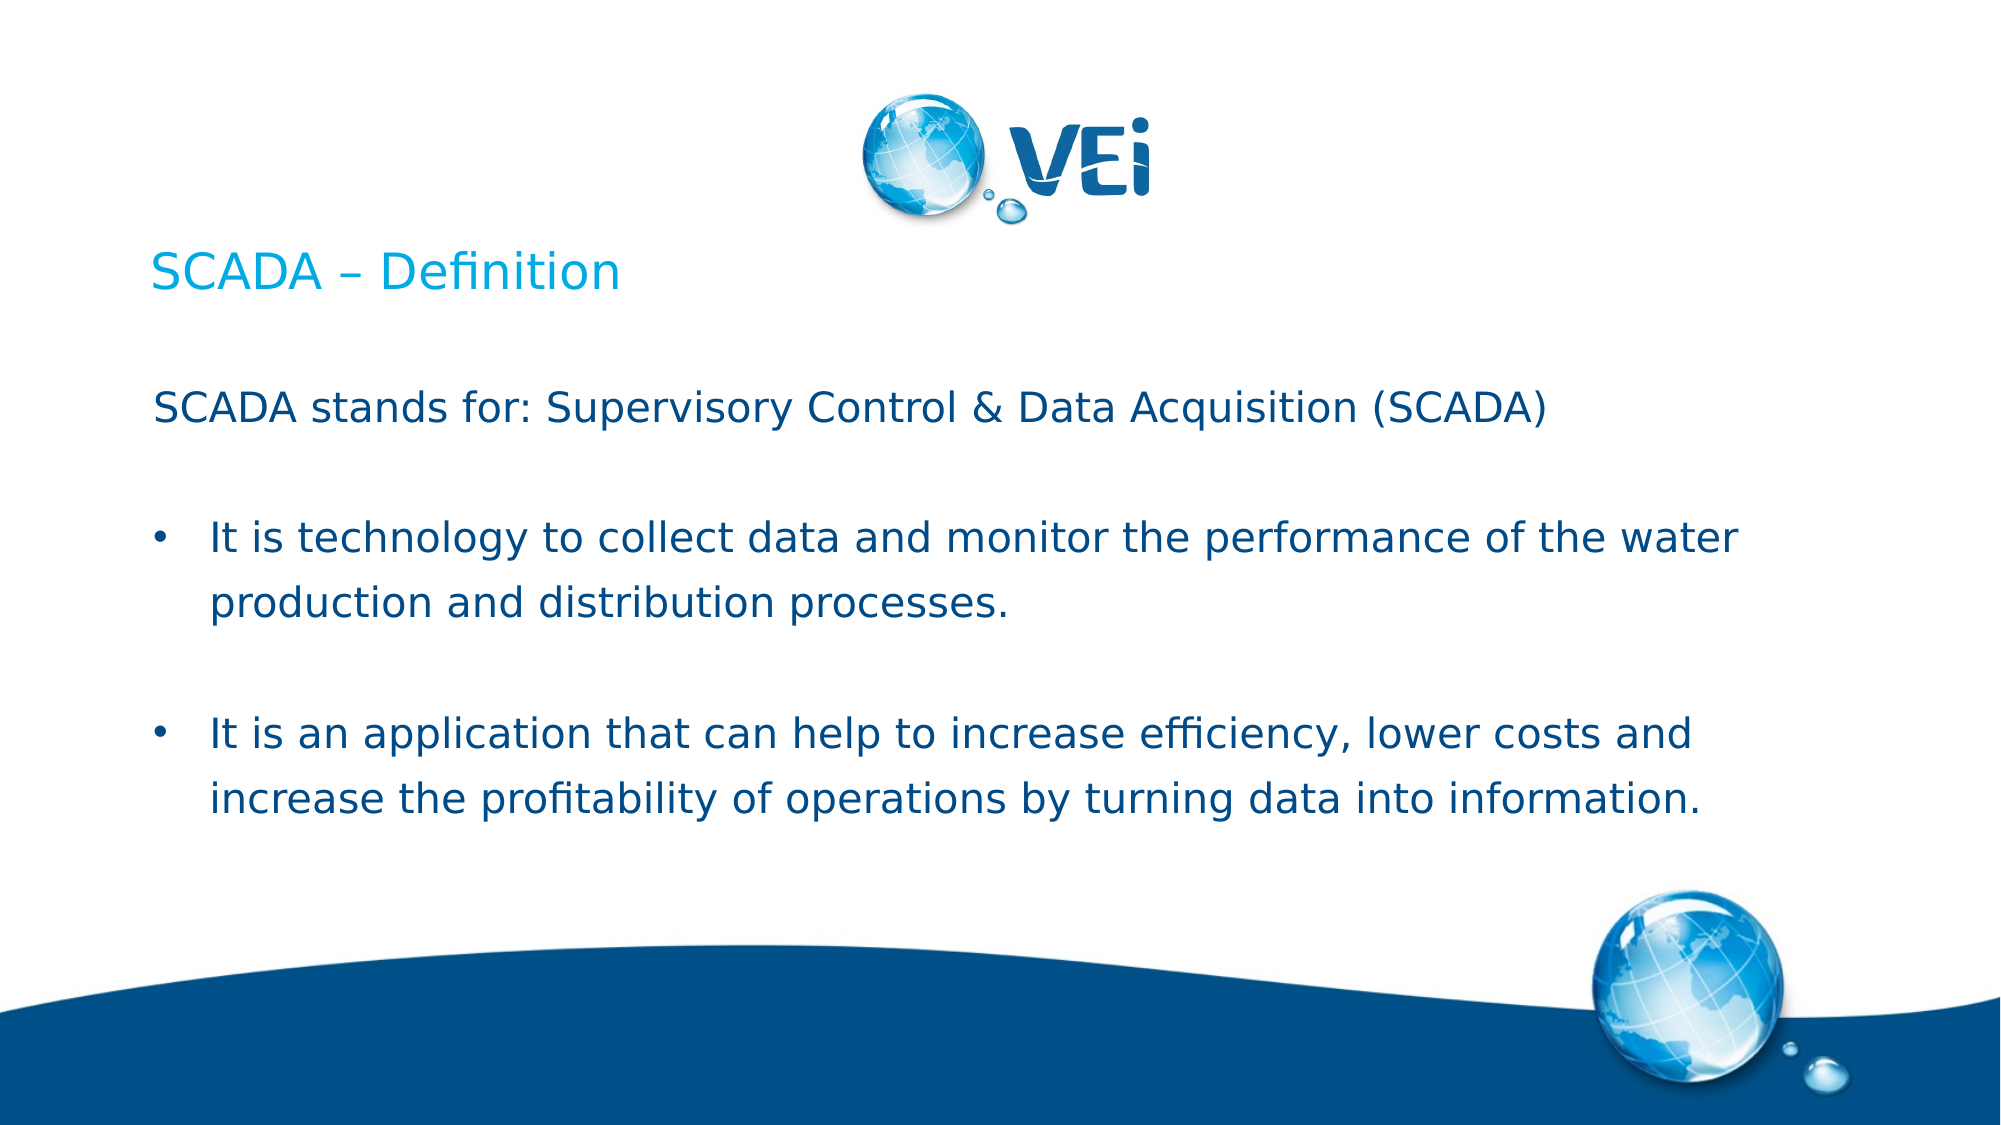

# SCADA – Definition
SCADA stands for: Supervisory Control & Data Acquisition (SCADA)

It is technology to collect data and monitor the performance of the water production and distribution processes.

It is an application that can help to increase efficiency, lower costs and increase the profitability of operations by turning data into information.